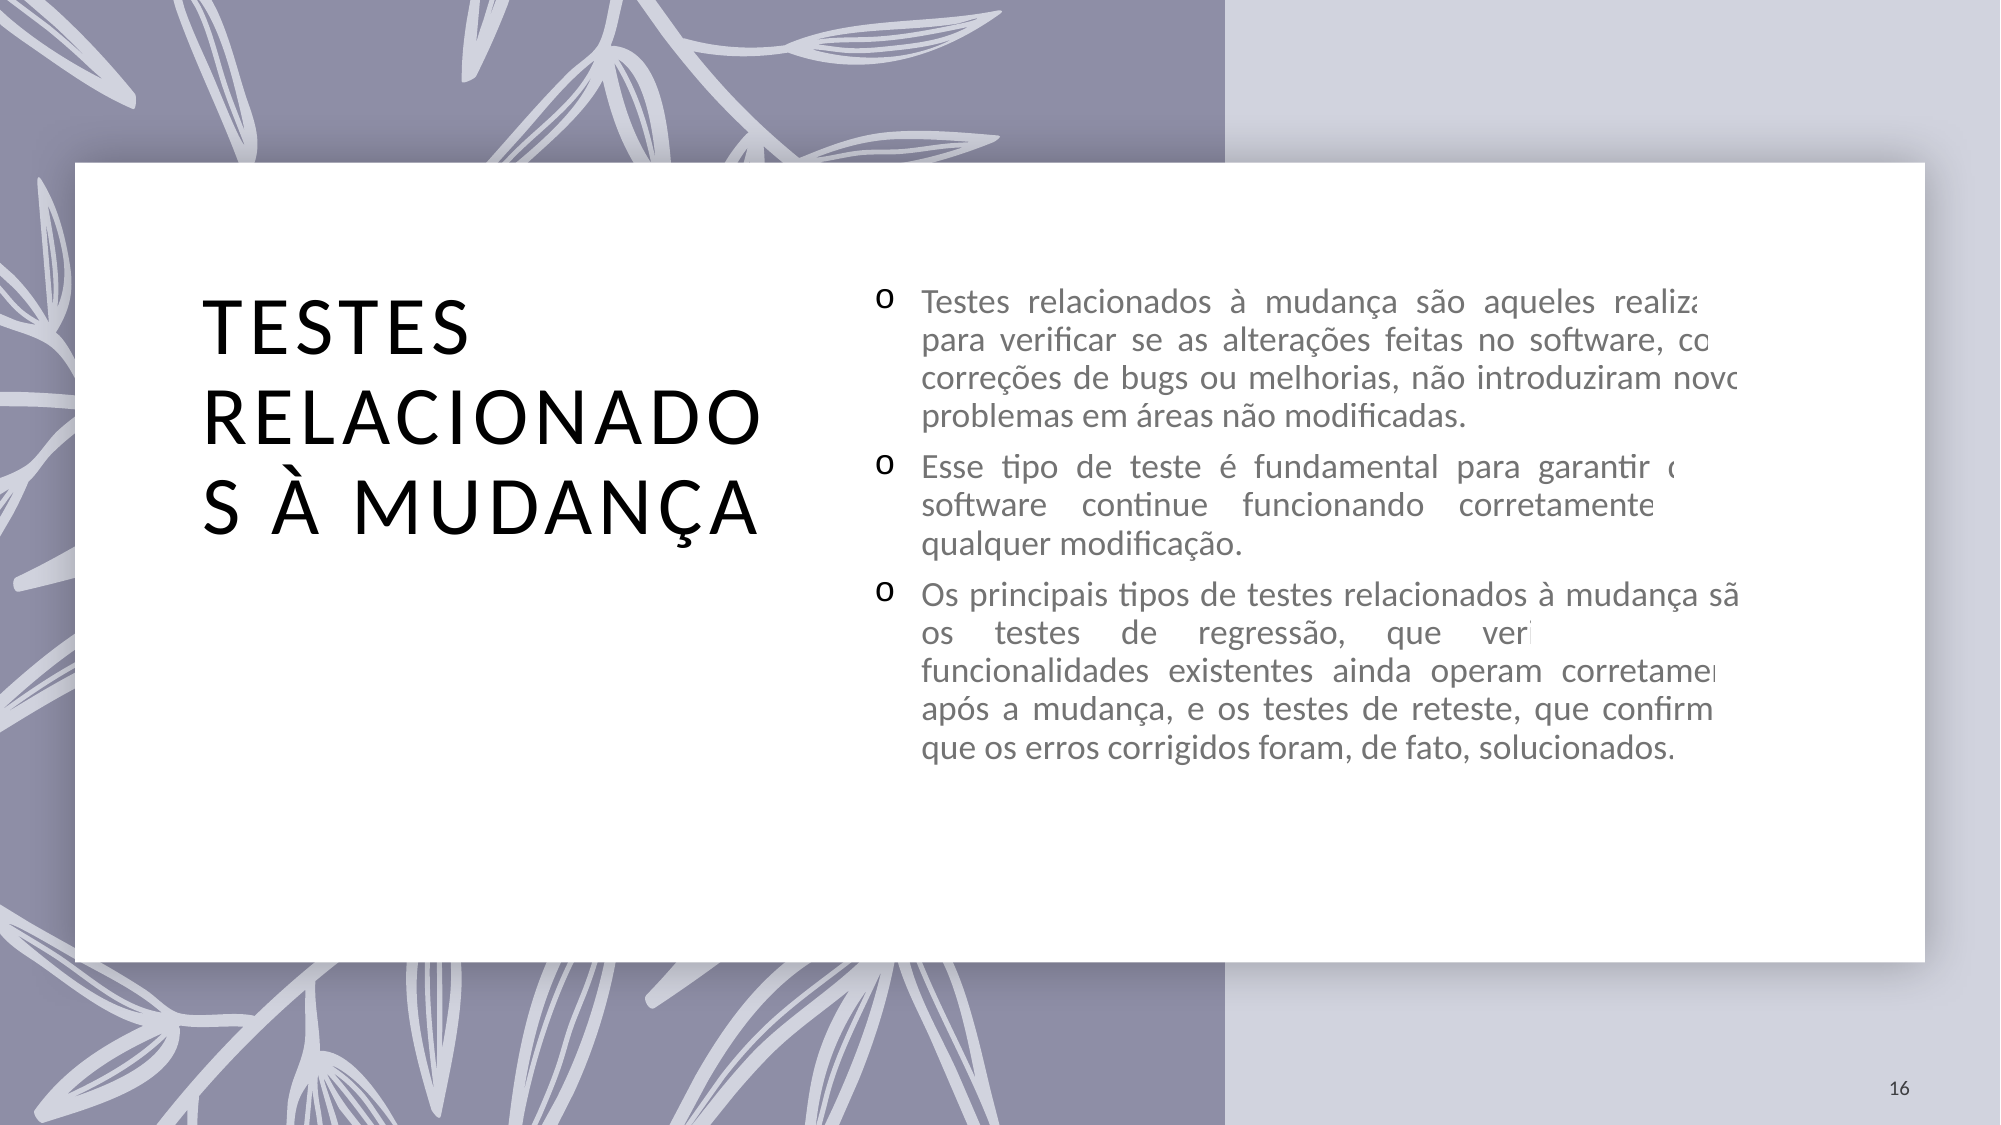

# Testes Relacionados à Mudança
Testes relacionados à mudança são aqueles realizados para verificar se as alterações feitas no software, como correções de bugs ou melhorias, não introduziram novos problemas em áreas não modificadas.
Esse tipo de teste é fundamental para garantir que o software continue funcionando corretamente após qualquer modificação.
Os principais tipos de testes relacionados à mudança são os testes de regressão, que verificam se as funcionalidades existentes ainda operam corretamente após a mudança, e os testes de reteste, que confirmam que os erros corrigidos foram, de fato, solucionados.
16